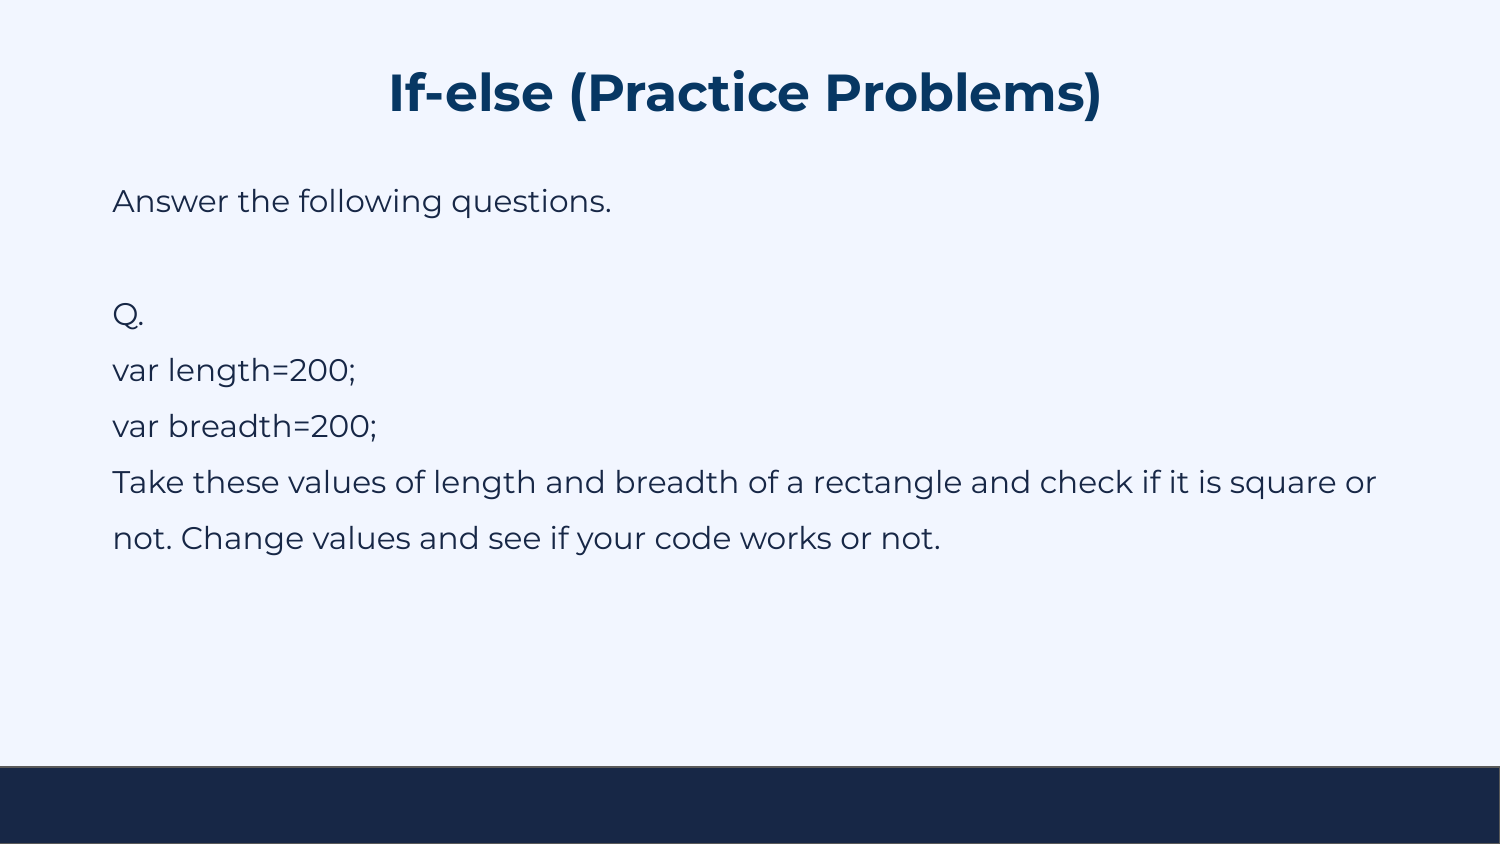

# If-else (Practice Problems)
Answer the following questions.

Q.
var length=200;
var breadth=200;
Take these values of length and breadth of a rectangle and check if it is square or not. Change values and see if your code works or not.